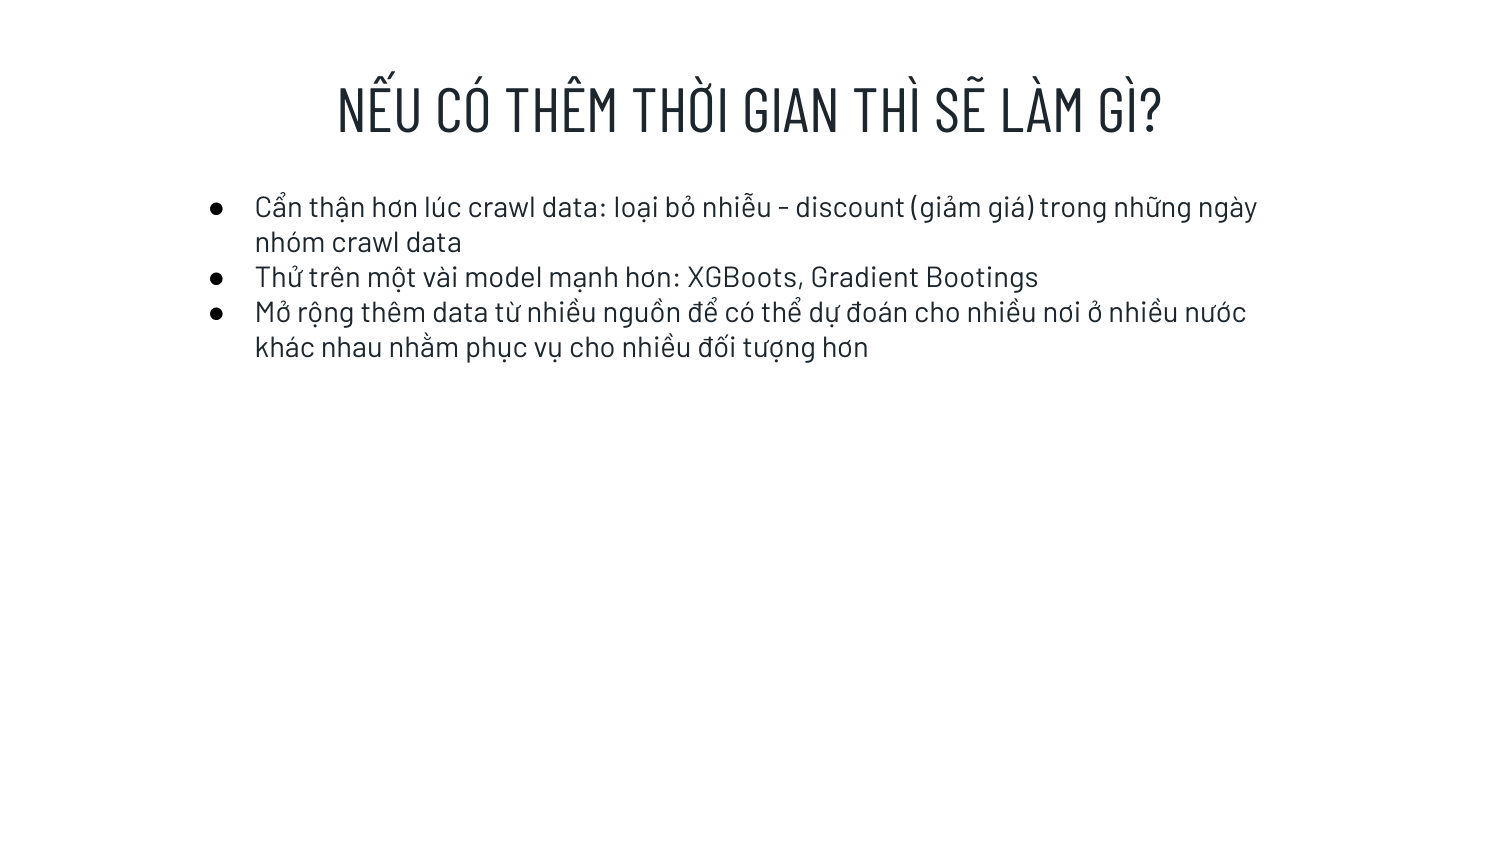

# NẾU CÓ THÊM THỜI GIAN THÌ SẼ LÀM GÌ?
Cẩn thận hơn lúc crawl data: loại bỏ nhiễu - discount (giảm giá) trong những ngày nhóm crawl data
Thử trên một vài model mạnh hơn: XGBoots, Gradient Bootings
Mở rộng thêm data từ nhiều nguồn để có thể dự đoán cho nhiều nơi ở nhiều nước khác nhau nhằm phục vụ cho nhiều đối tượng hơn